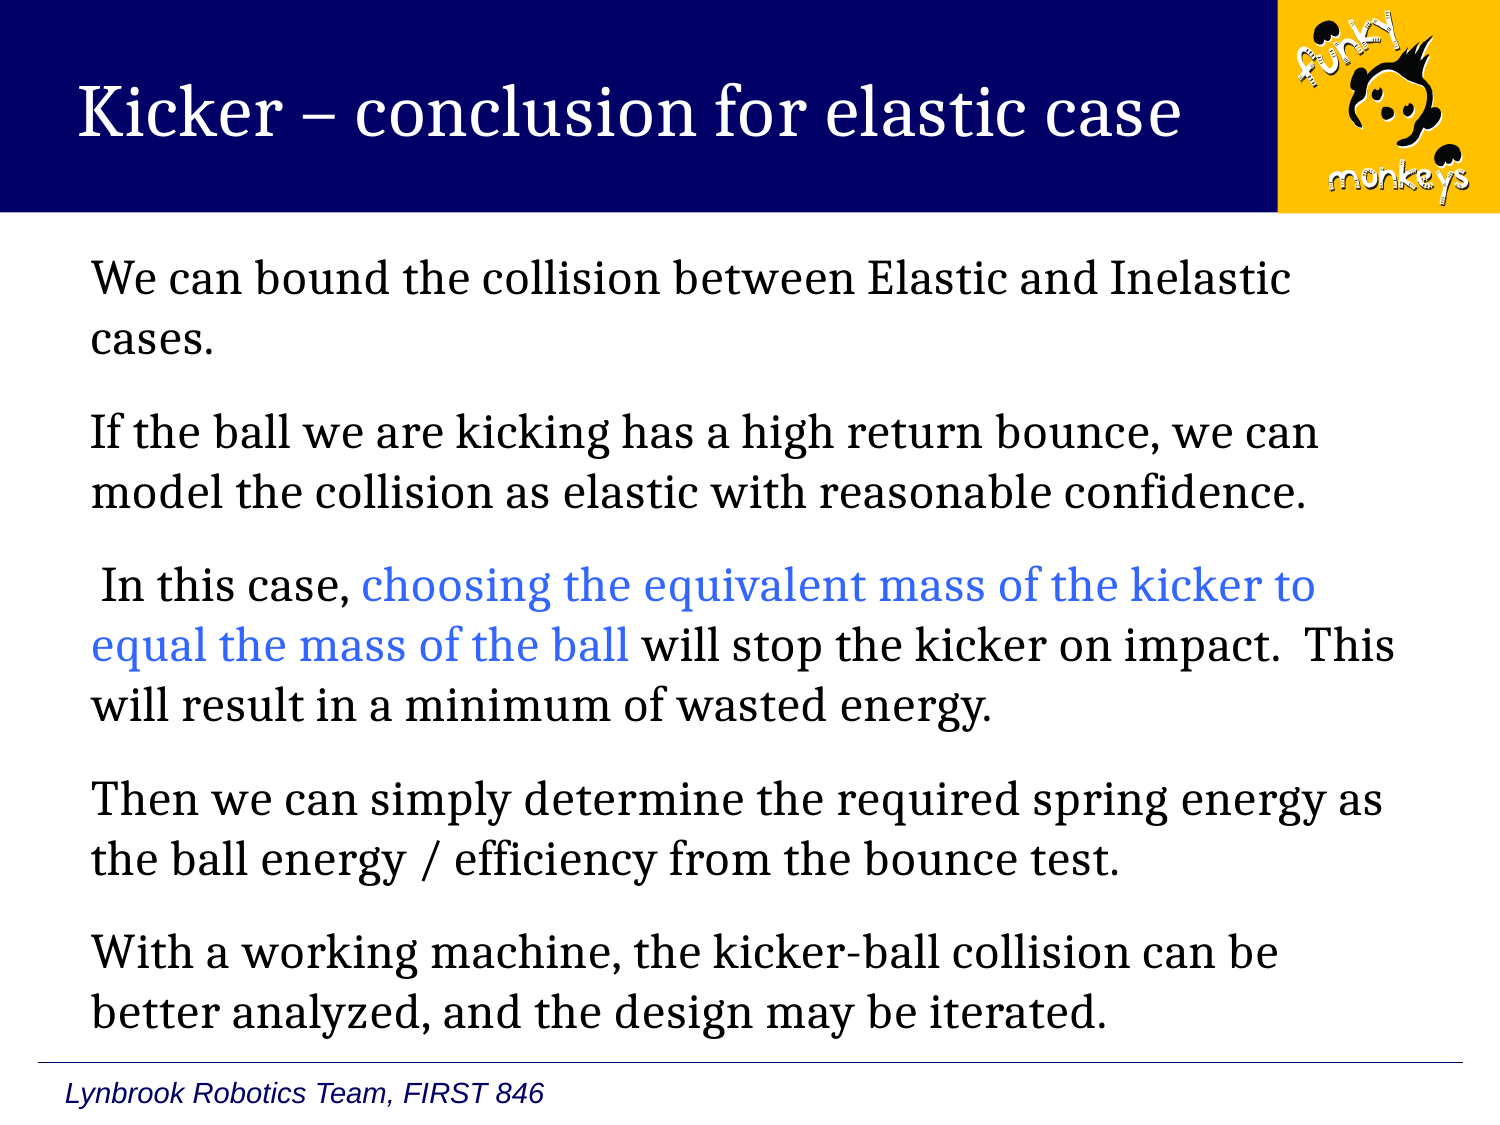

# Kicker – conclusion for elastic case
We can bound the collision between Elastic and Inelastic cases.
If the ball we are kicking has a high return bounce, we can model the collision as elastic with reasonable confidence.
 In this case, choosing the equivalent mass of the kicker to equal the mass of the ball will stop the kicker on impact.  This will result in a minimum of wasted energy.
Then we can simply determine the required spring energy as the ball energy / efficiency from the bounce test.
With a working machine, the kicker-ball collision can be better analyzed, and the design may be iterated.